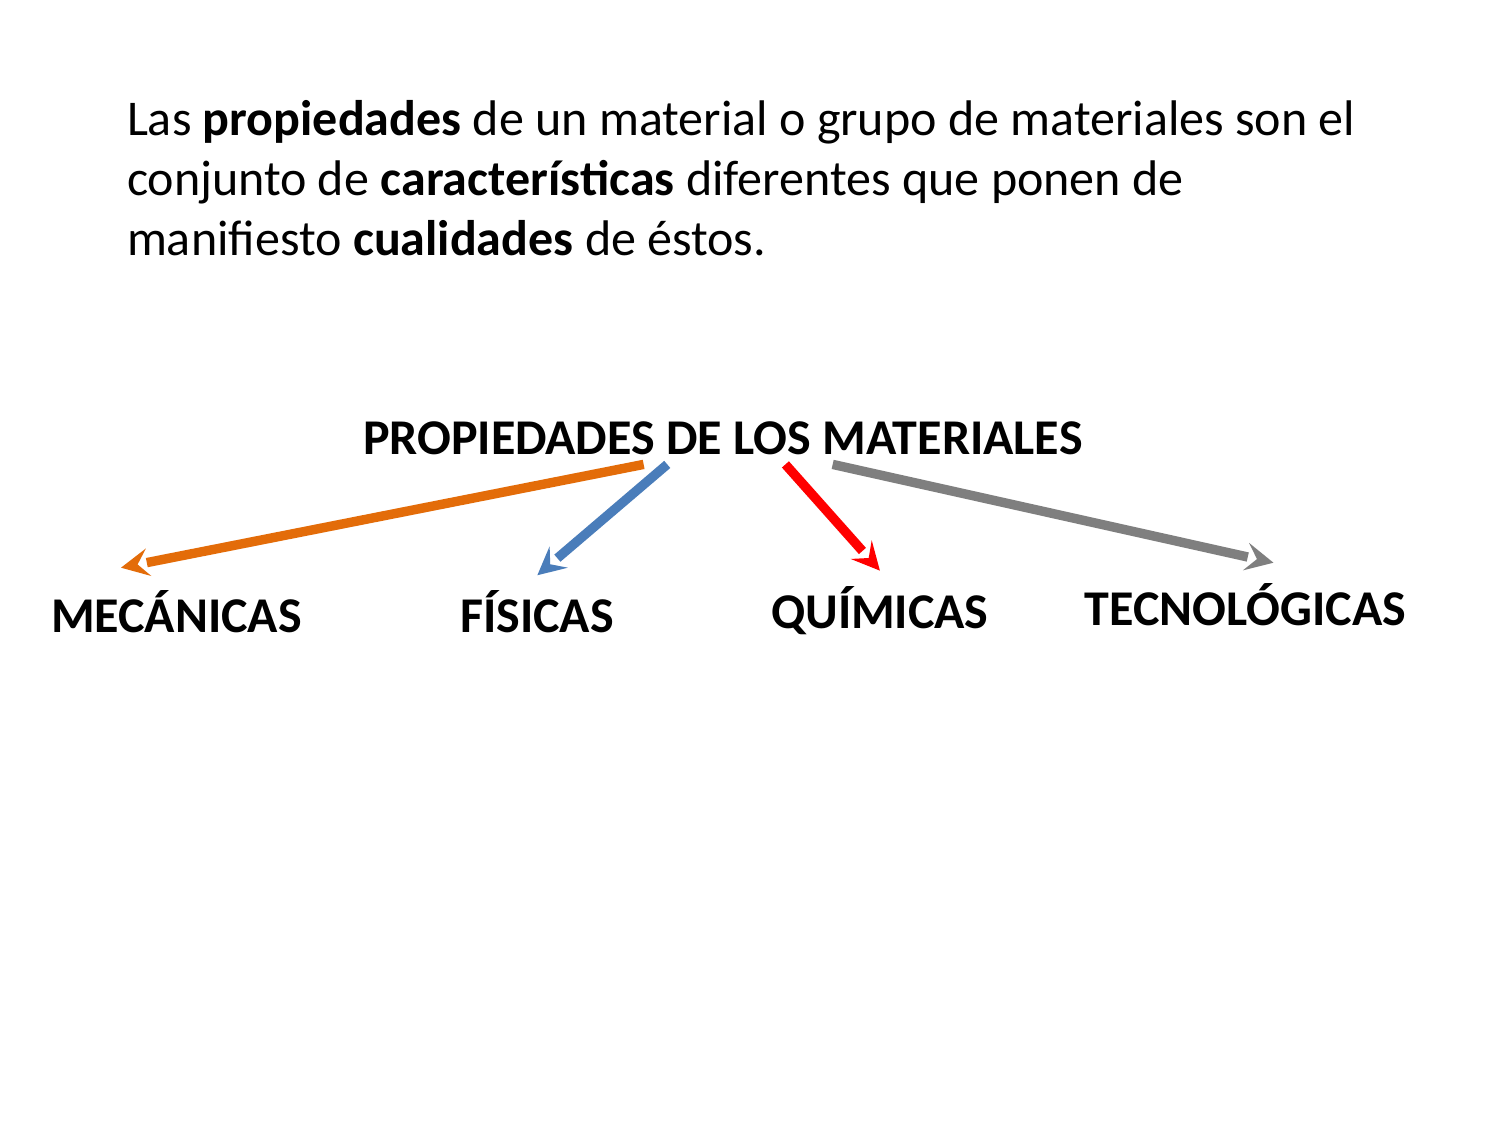

Las propiedades de un material o grupo de materiales son el conjunto de características diferentes que ponen de manifiesto cualidades de éstos.
PROPIEDADES DE LOS MATERIALES
TECNOLÓGICAS
QUÍMICAS
MECÁNICAS
FÍSICAS